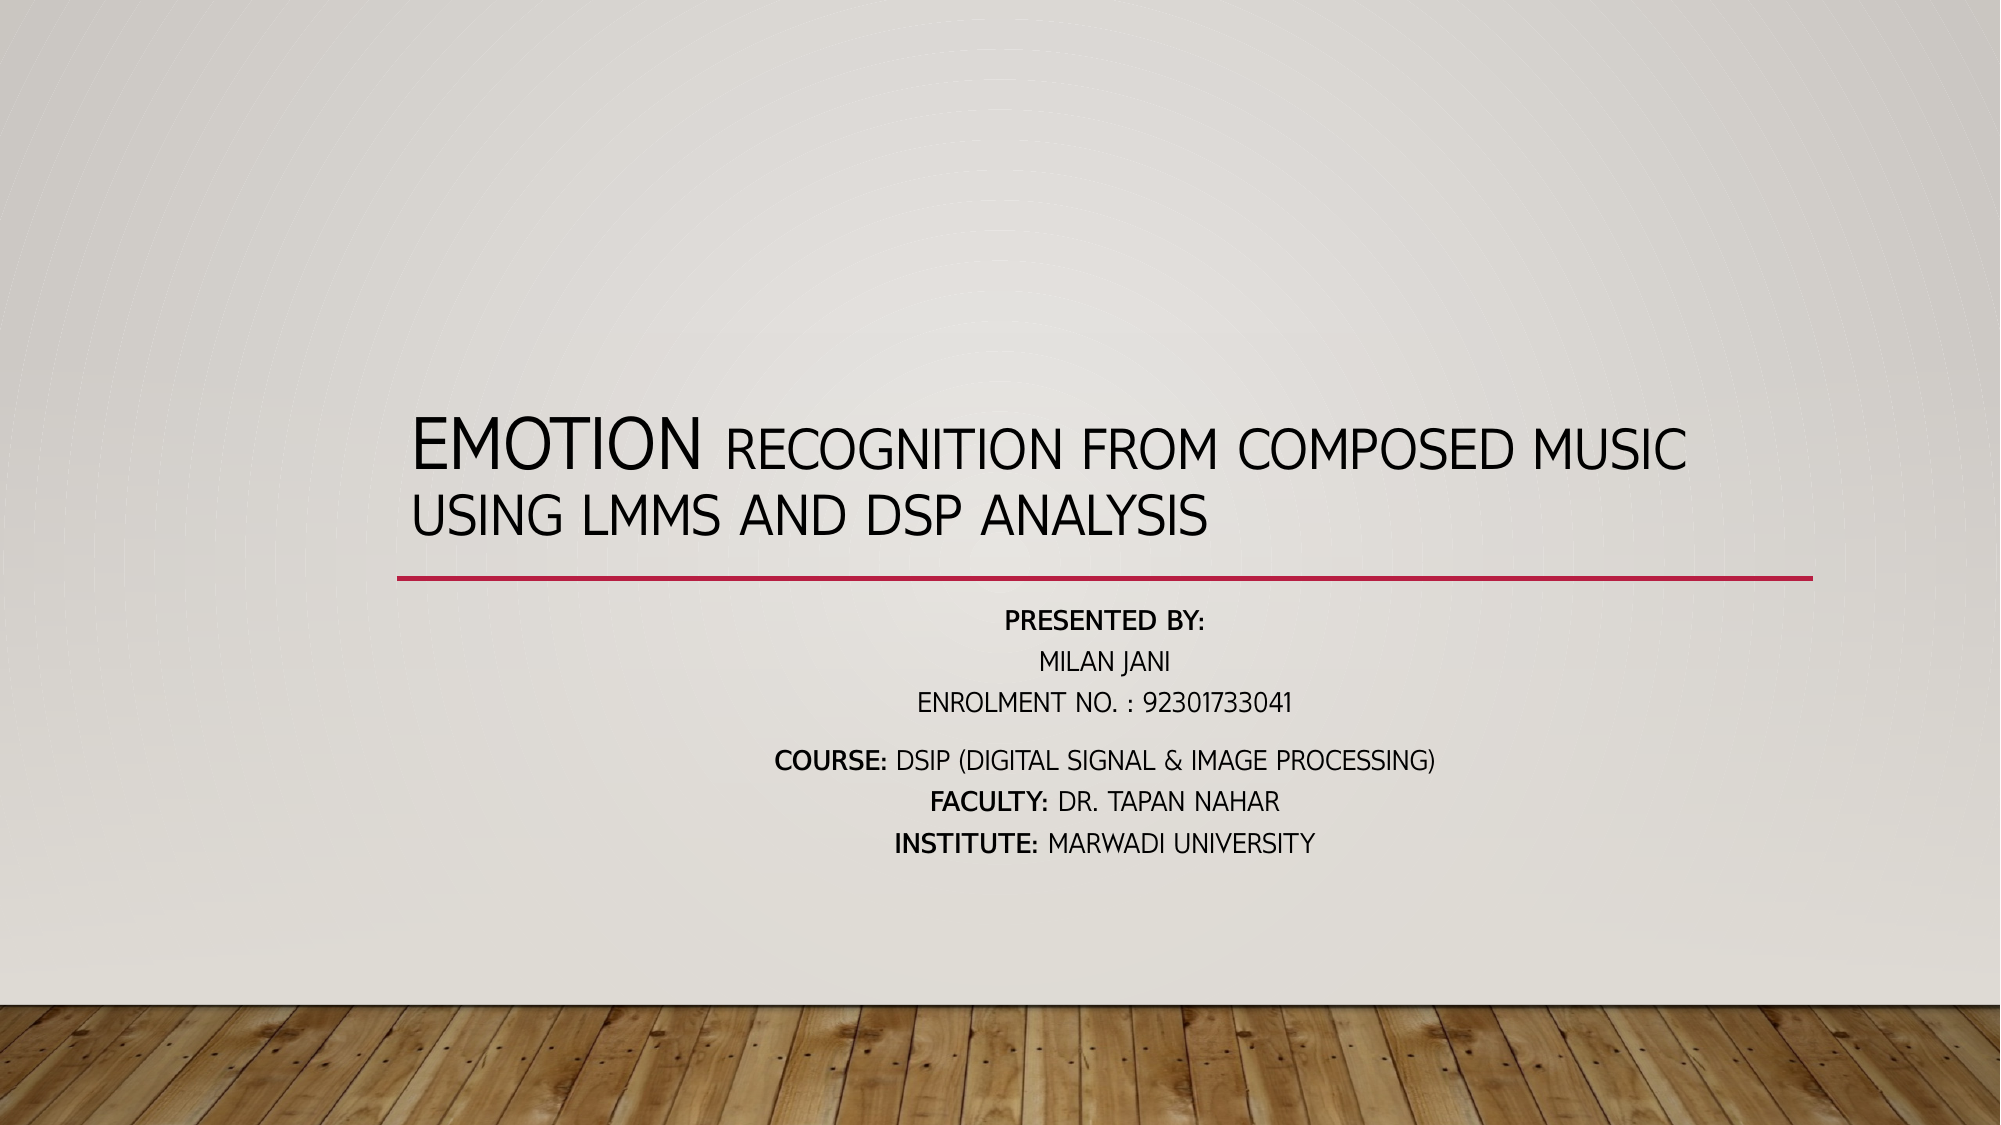

# Emotion Recognition from Composed Music using LMMS and DSP Analysis
Presented by:
Milan Jani
Enrolment No. : 92301733041
Course: DSIP (Digital Signal & Image Processing)
Faculty: Dr. Tapan Nahar
Institute: Marwadi university